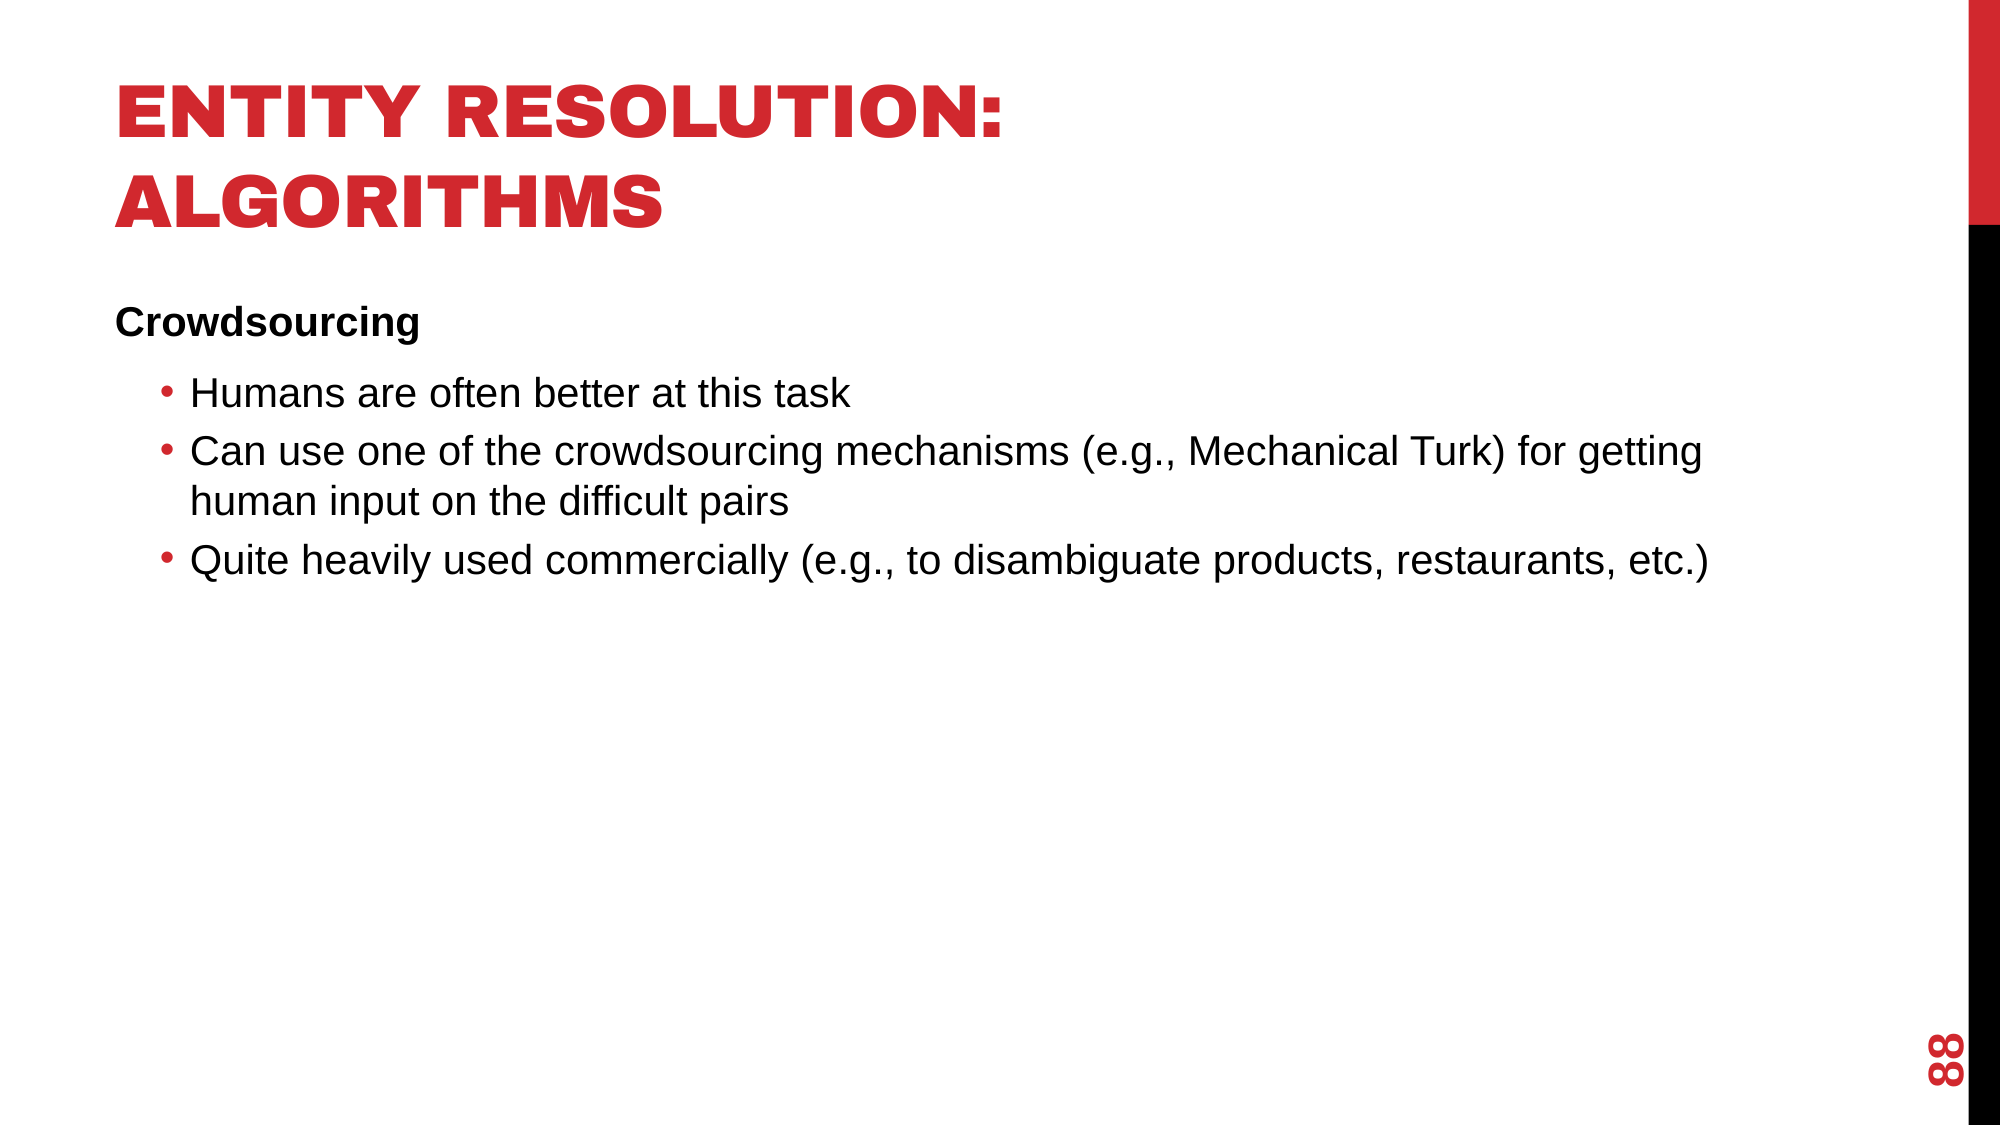

# Entity Resolution: Algorithms
Crowdsourcing
Humans are often better at this task
Can use one of the crowdsourcing mechanisms (e.g., Mechanical Turk) for getting human input on the difficult pairs
Quite heavily used commercially (e.g., to disambiguate products, restaurants, etc.)
88